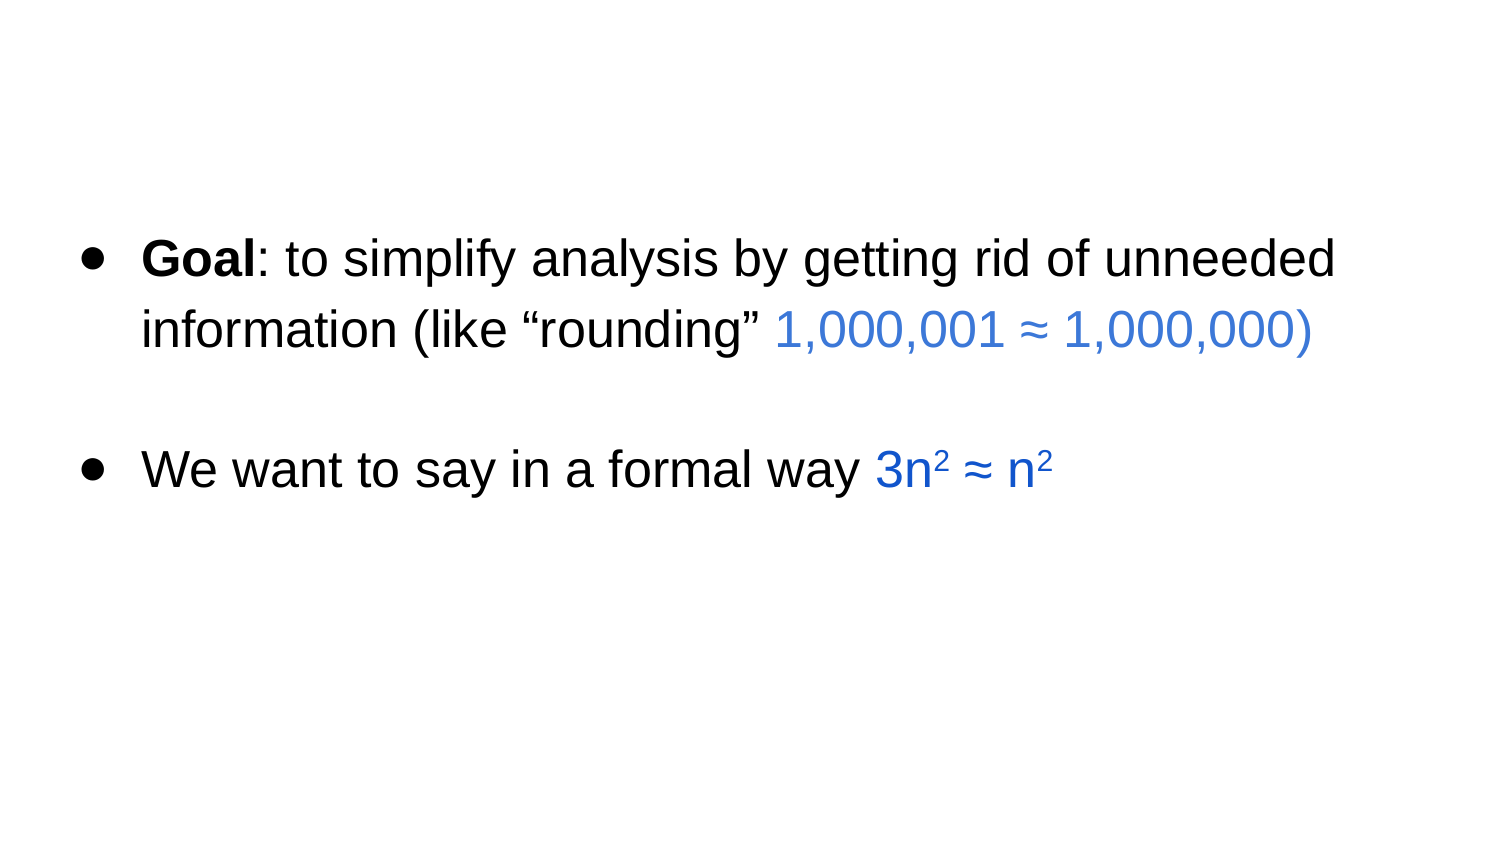

Goal: to simplify analysis by getting rid of unneeded information (like “rounding” 1,000,001 ≈ 1,000,000)

We want to say in a formal way 3n2 ≈ n2